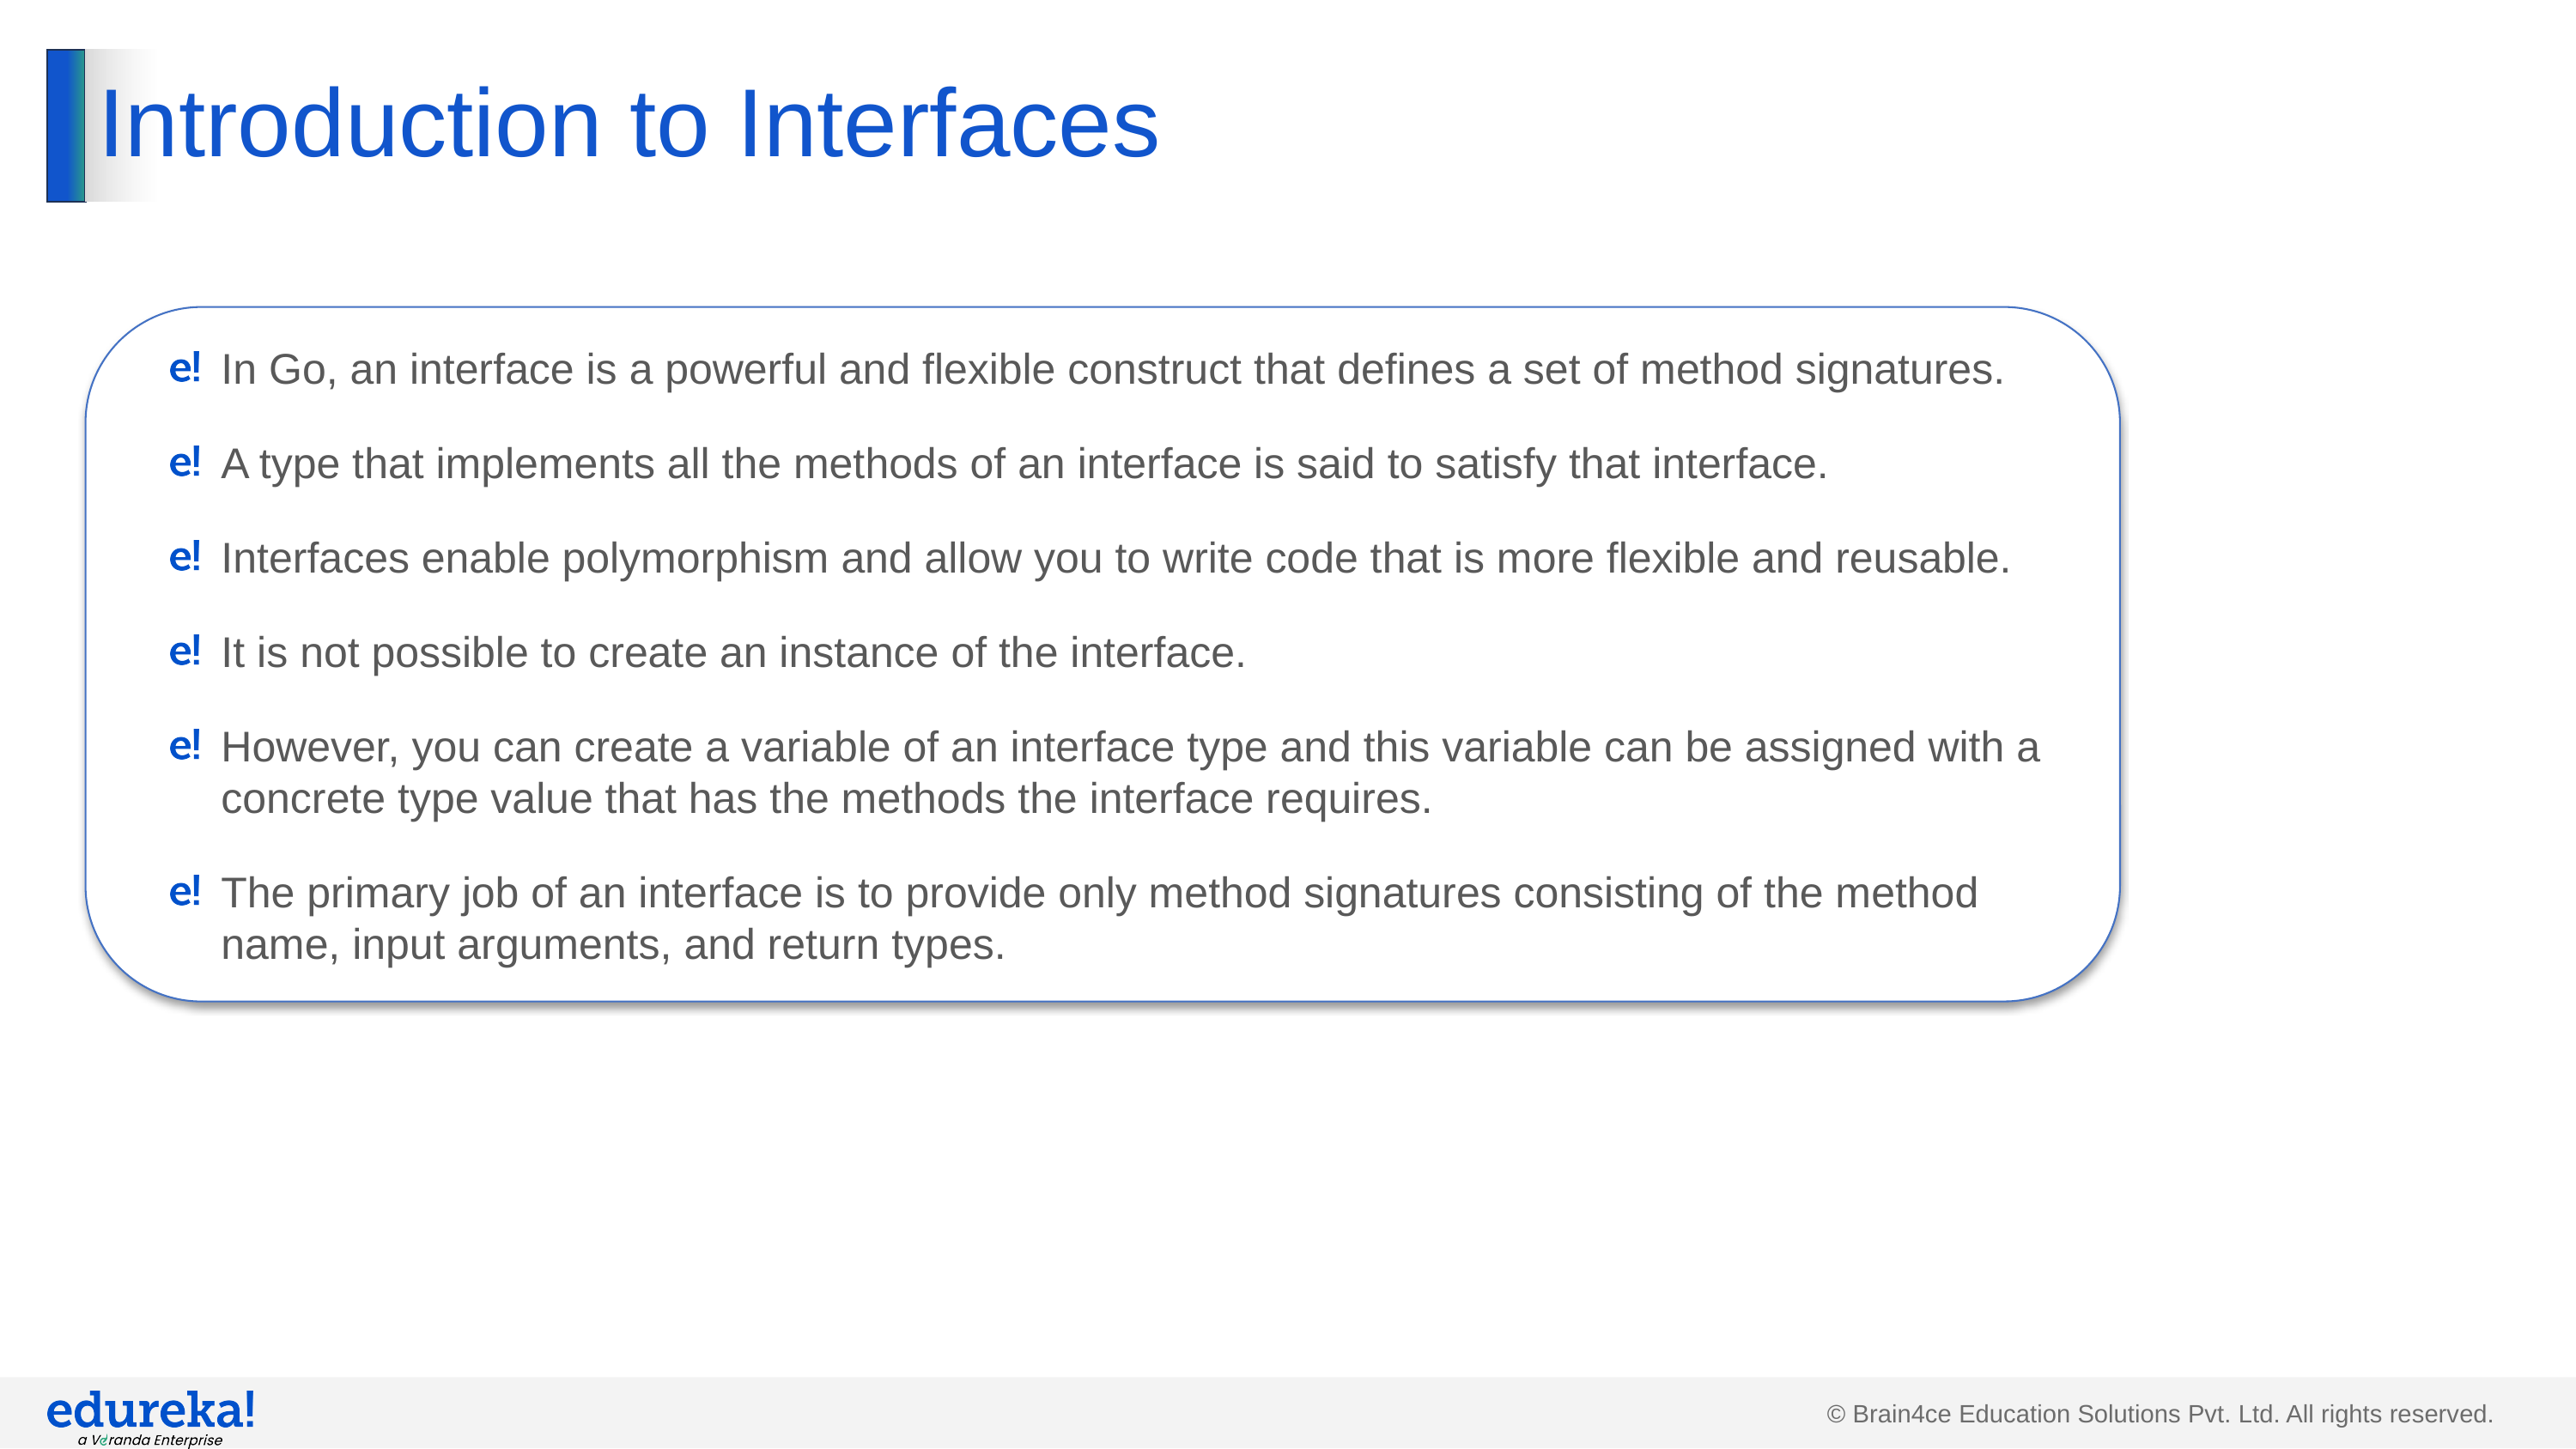

# Introduction to Interfaces
In Go, an interface is a powerful and flexible construct that defines a set of method signatures.
A type that implements all the methods of an interface is said to satisfy that interface.
Interfaces enable polymorphism and allow you to write code that is more flexible and reusable.
It is not possible to create an instance of the interface.
However, you can create a variable of an interface type and this variable can be assigned with a concrete type value that has the methods the interface requires.
The primary job of an interface is to provide only method signatures consisting of the method name, input arguments, and return types.